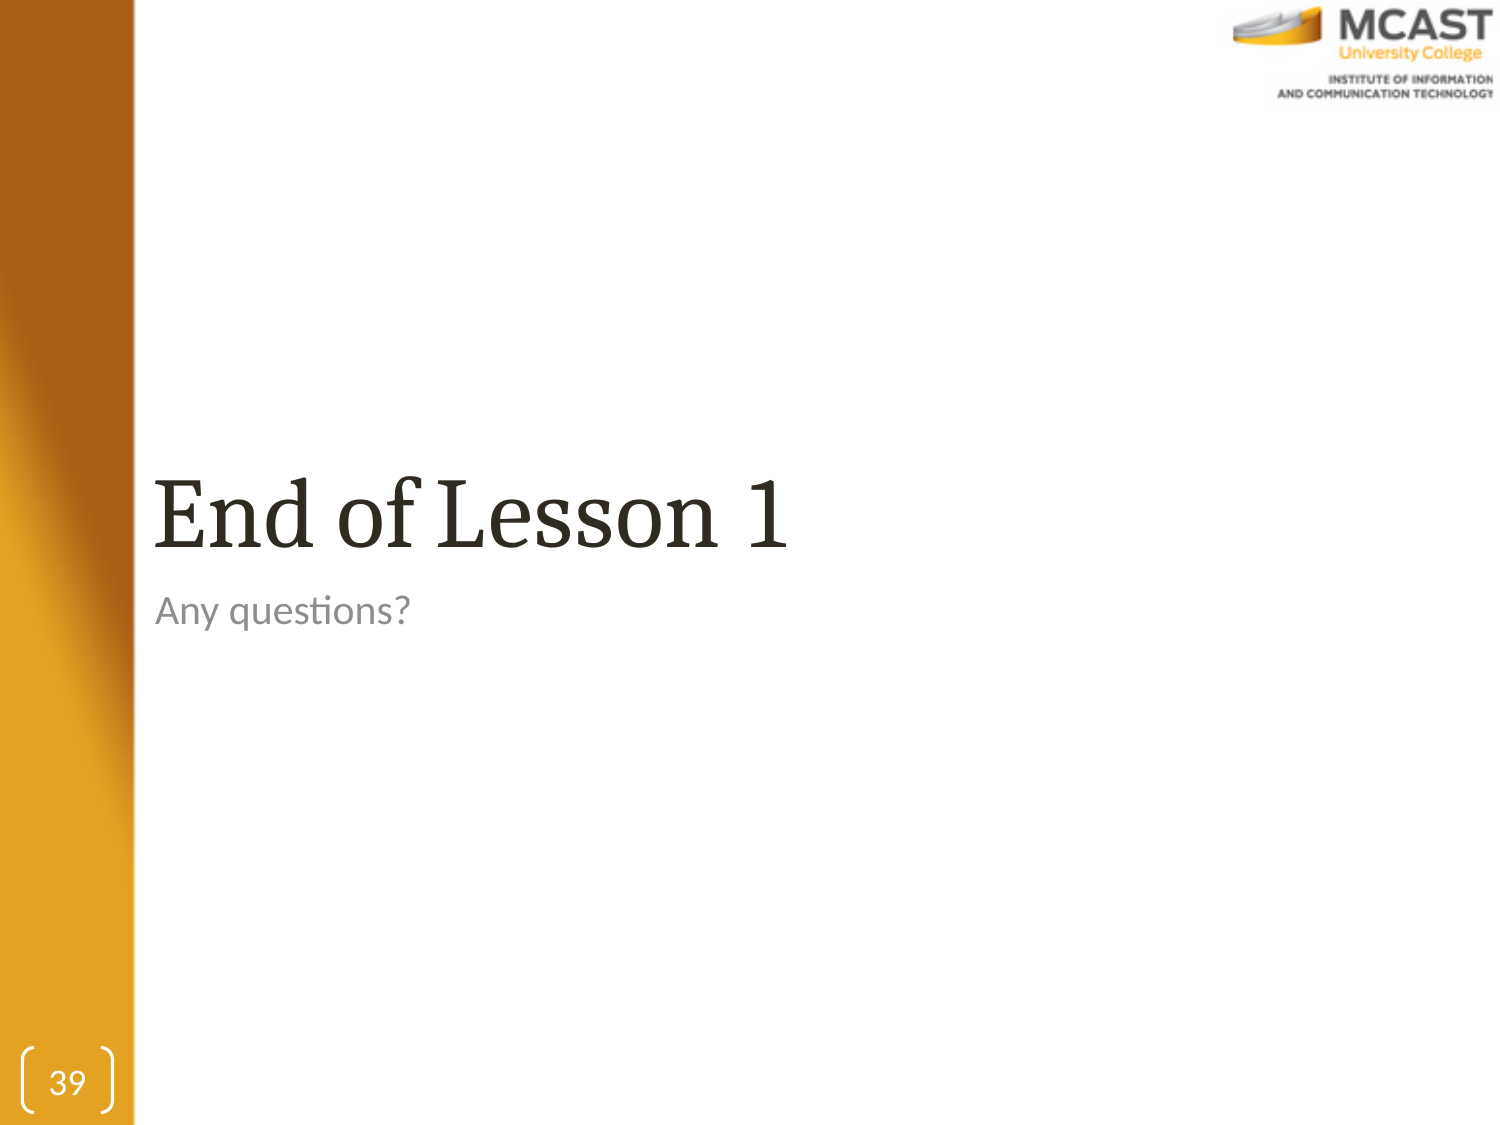

# End of Lesson 1
Any questions?
39